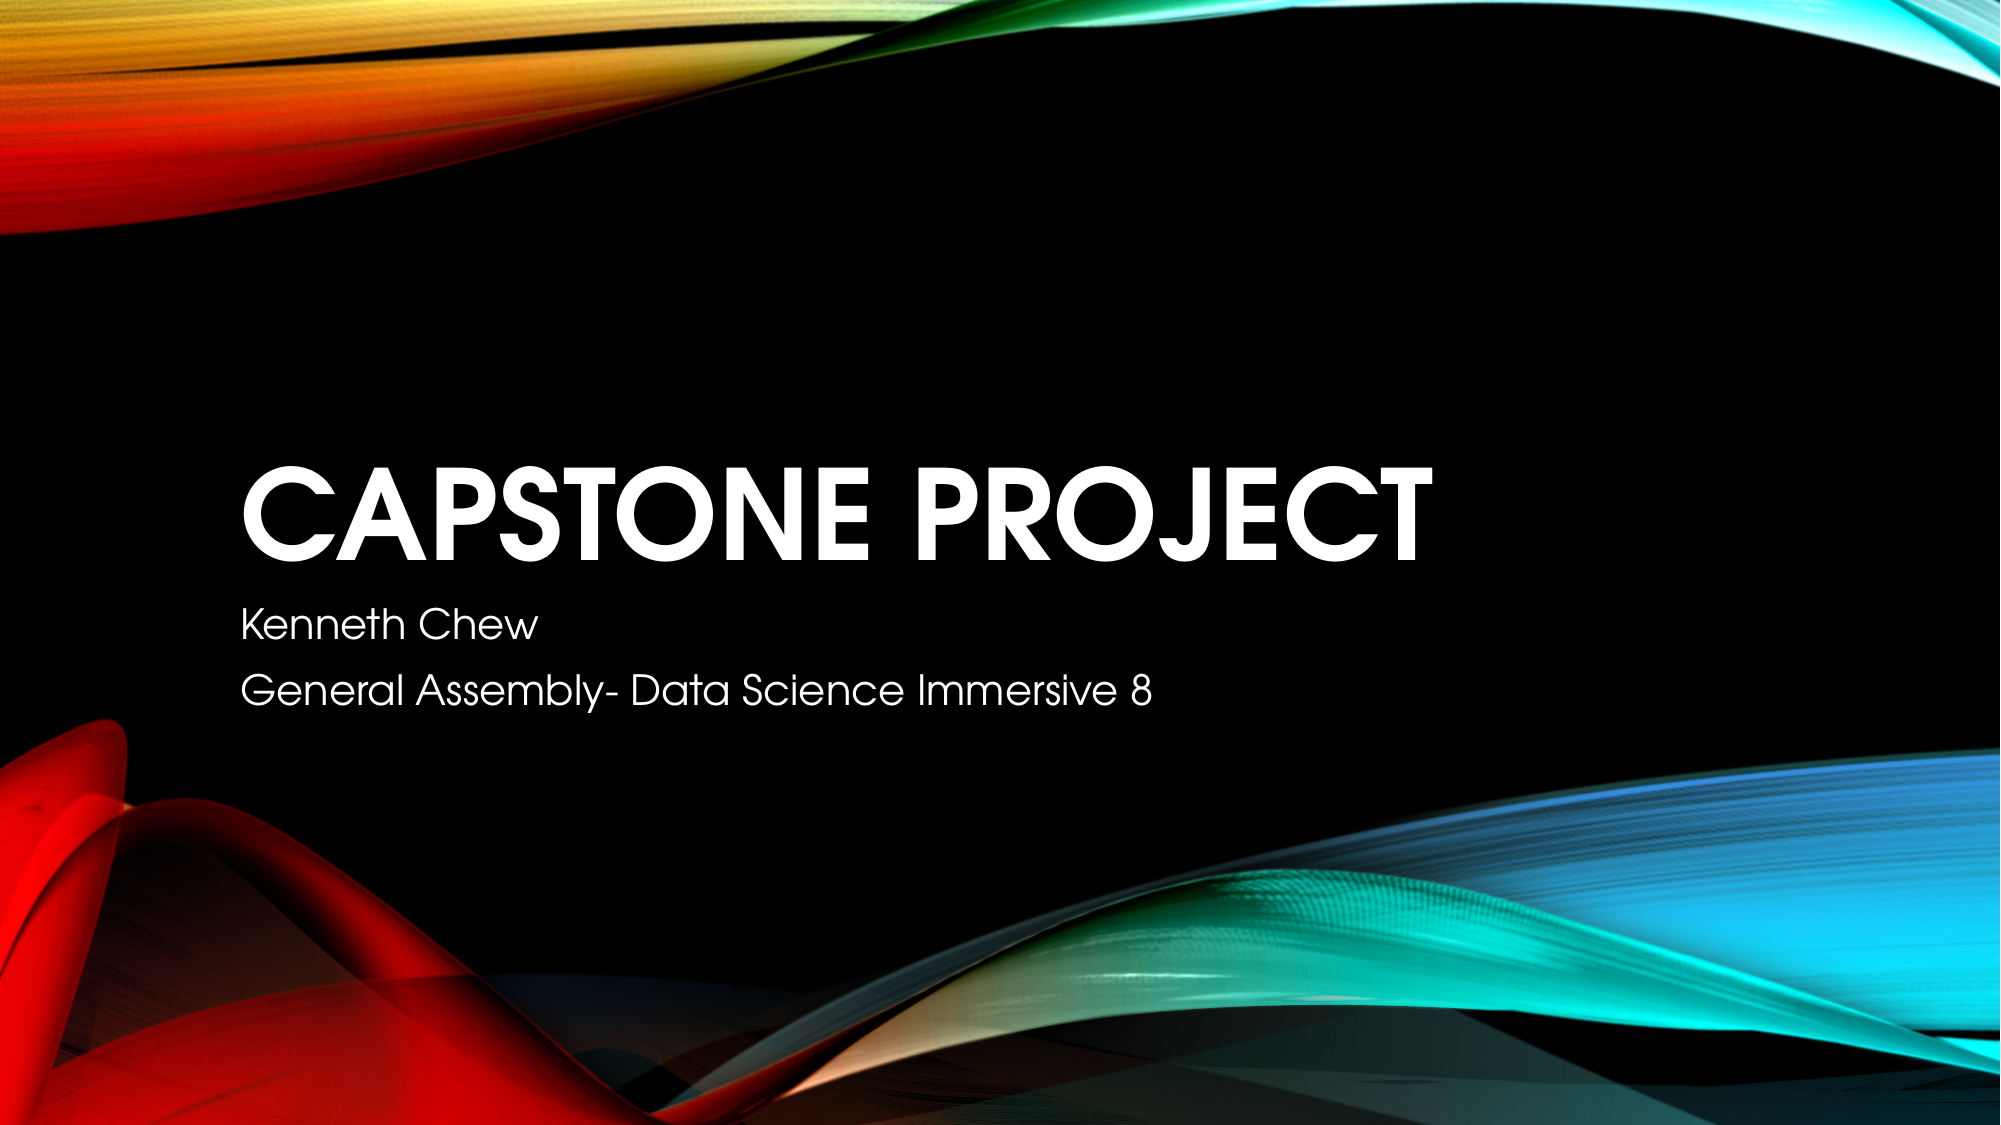

# CAPSTONE PROJECT
Kenneth Chew
General Assembly- Data Science Immersive 8